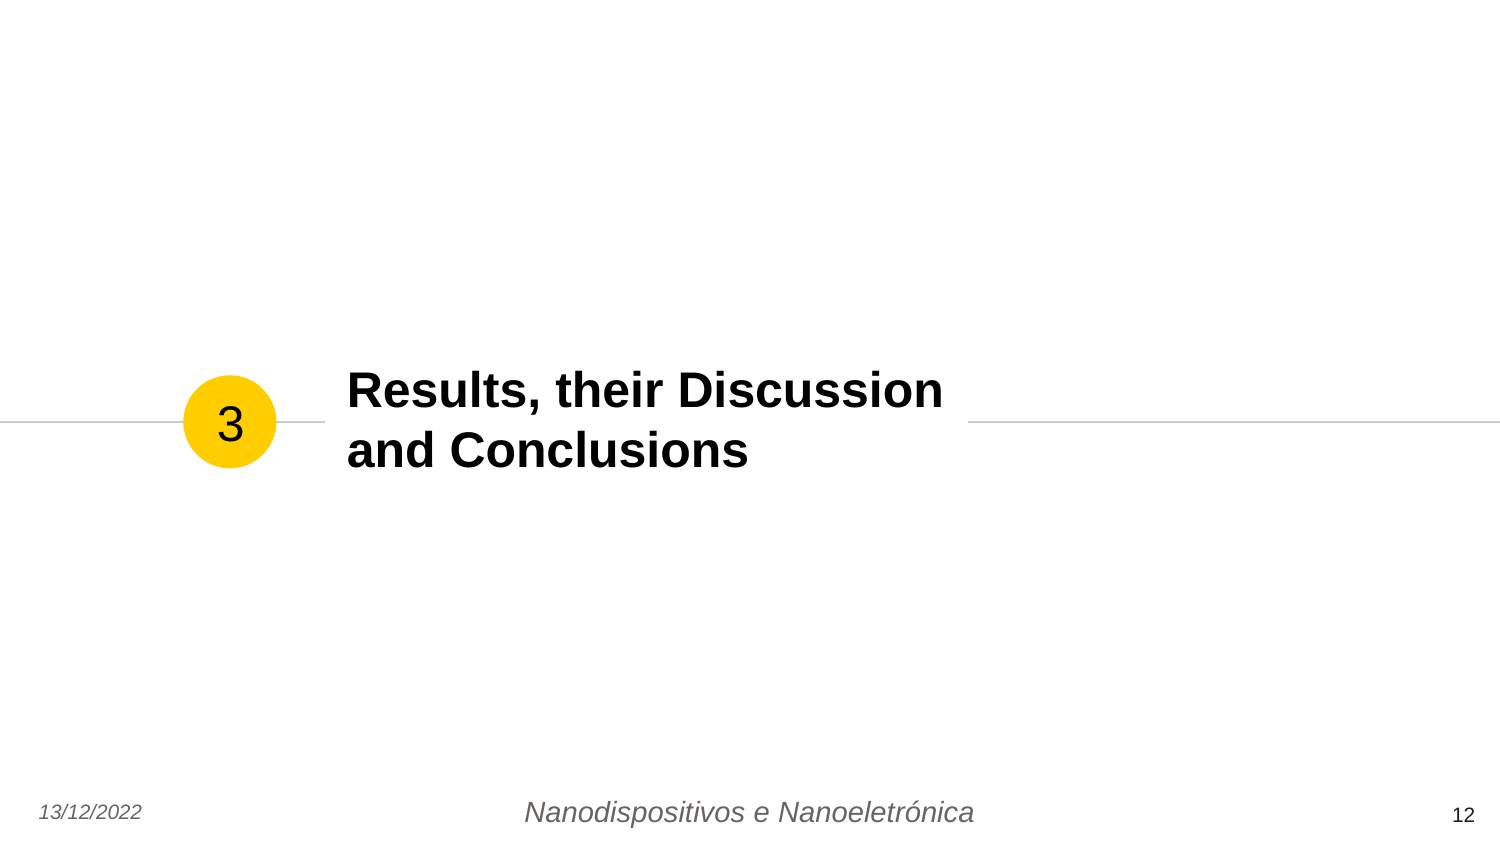

# Results, their Discussion and Conclusions
3
12
Nanodispositivos e Nanoeletrónica
13/12/2022